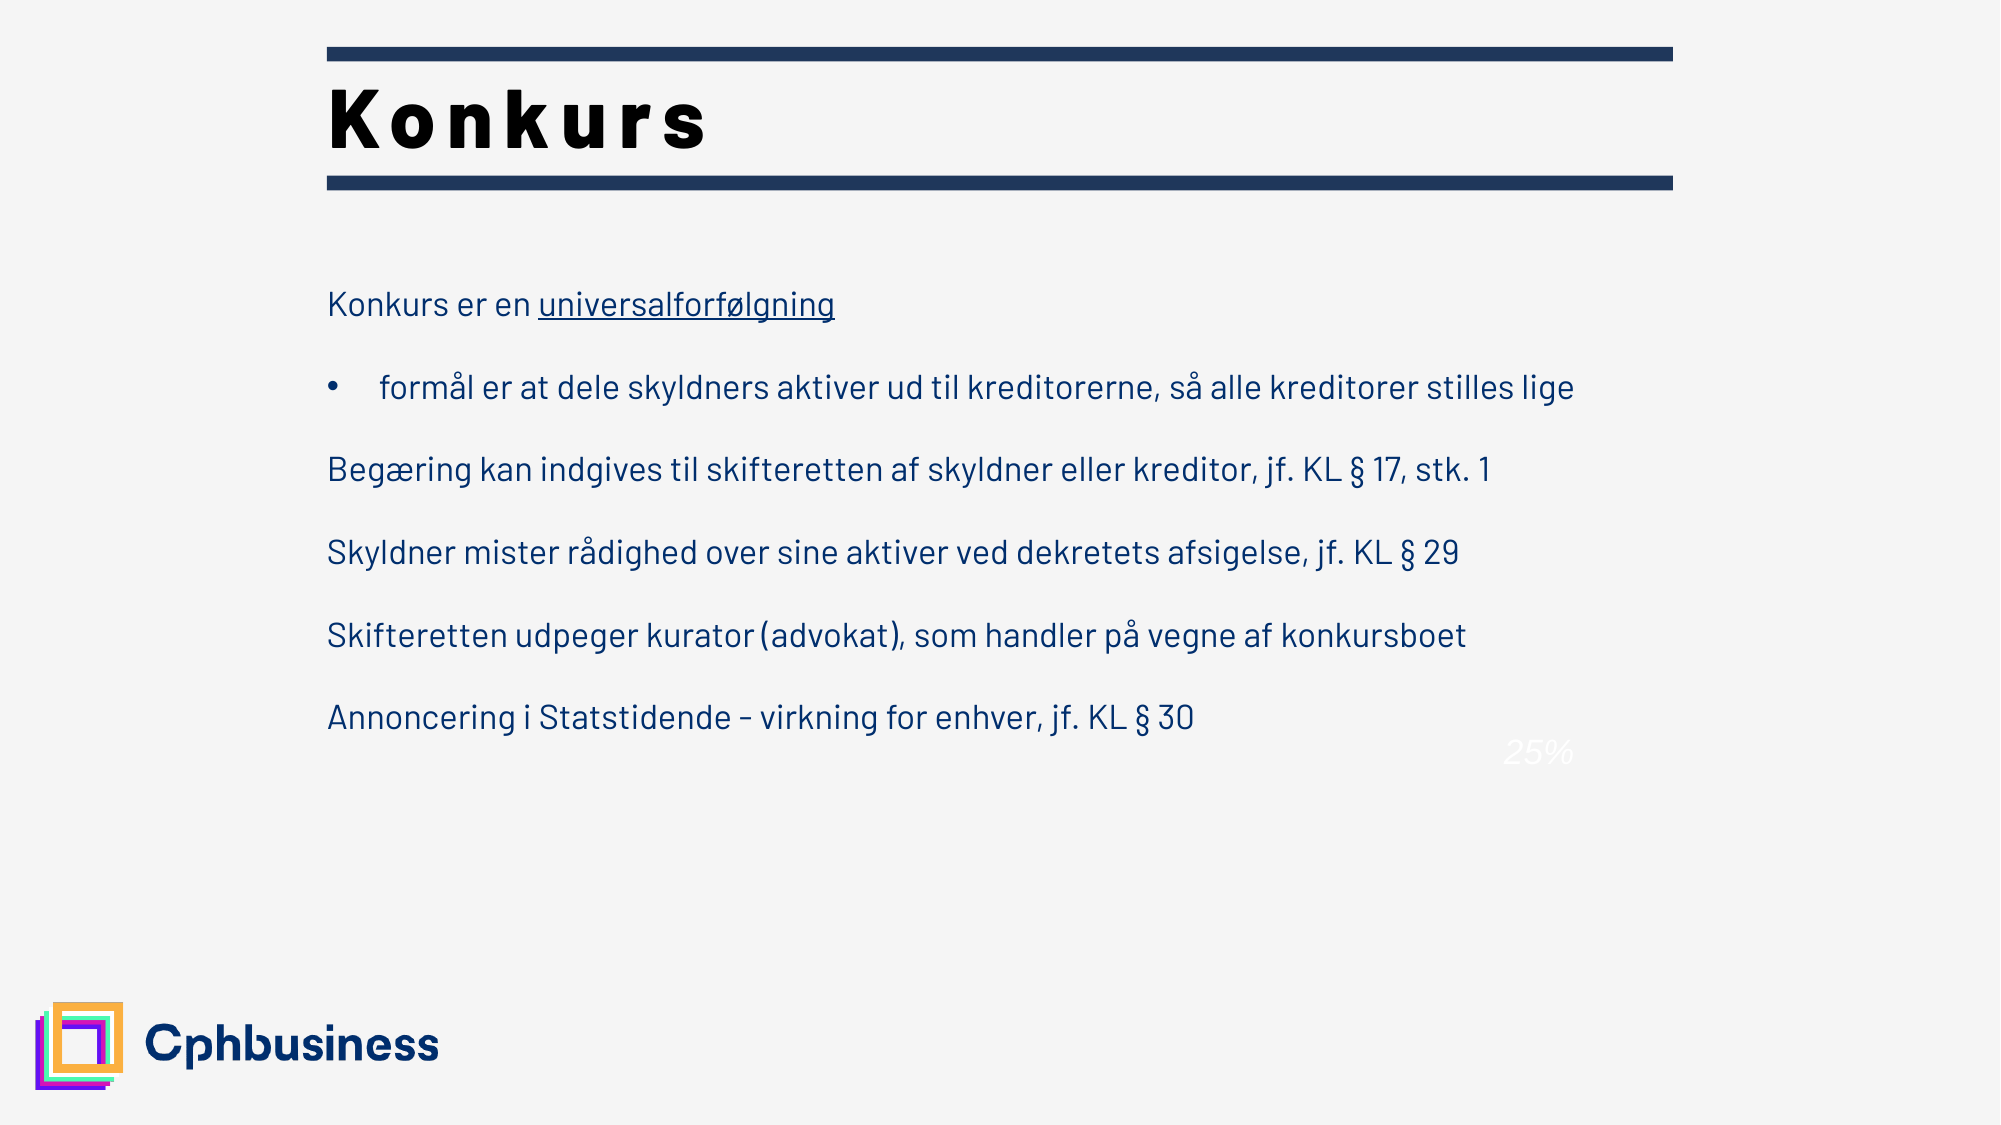

16

# Konkurs

Konkurs er en universalforfølgning

formål er at dele skyldners aktiver ud til kreditorerne, så alle kreditorer stilles lige

Begæring kan indgives til skifteretten af skyldner eller kreditor, jf. KL § 17, stk. 1

Skyldner mister rådighed over sine aktiver ved dekretets afsigelse, jf. KL § 29

Skifteretten udpeger kurator (advokat), som handler på vegne af konkursboet

Annoncering i Statstidende - virkning for enhver, jf. KL § 30
25%